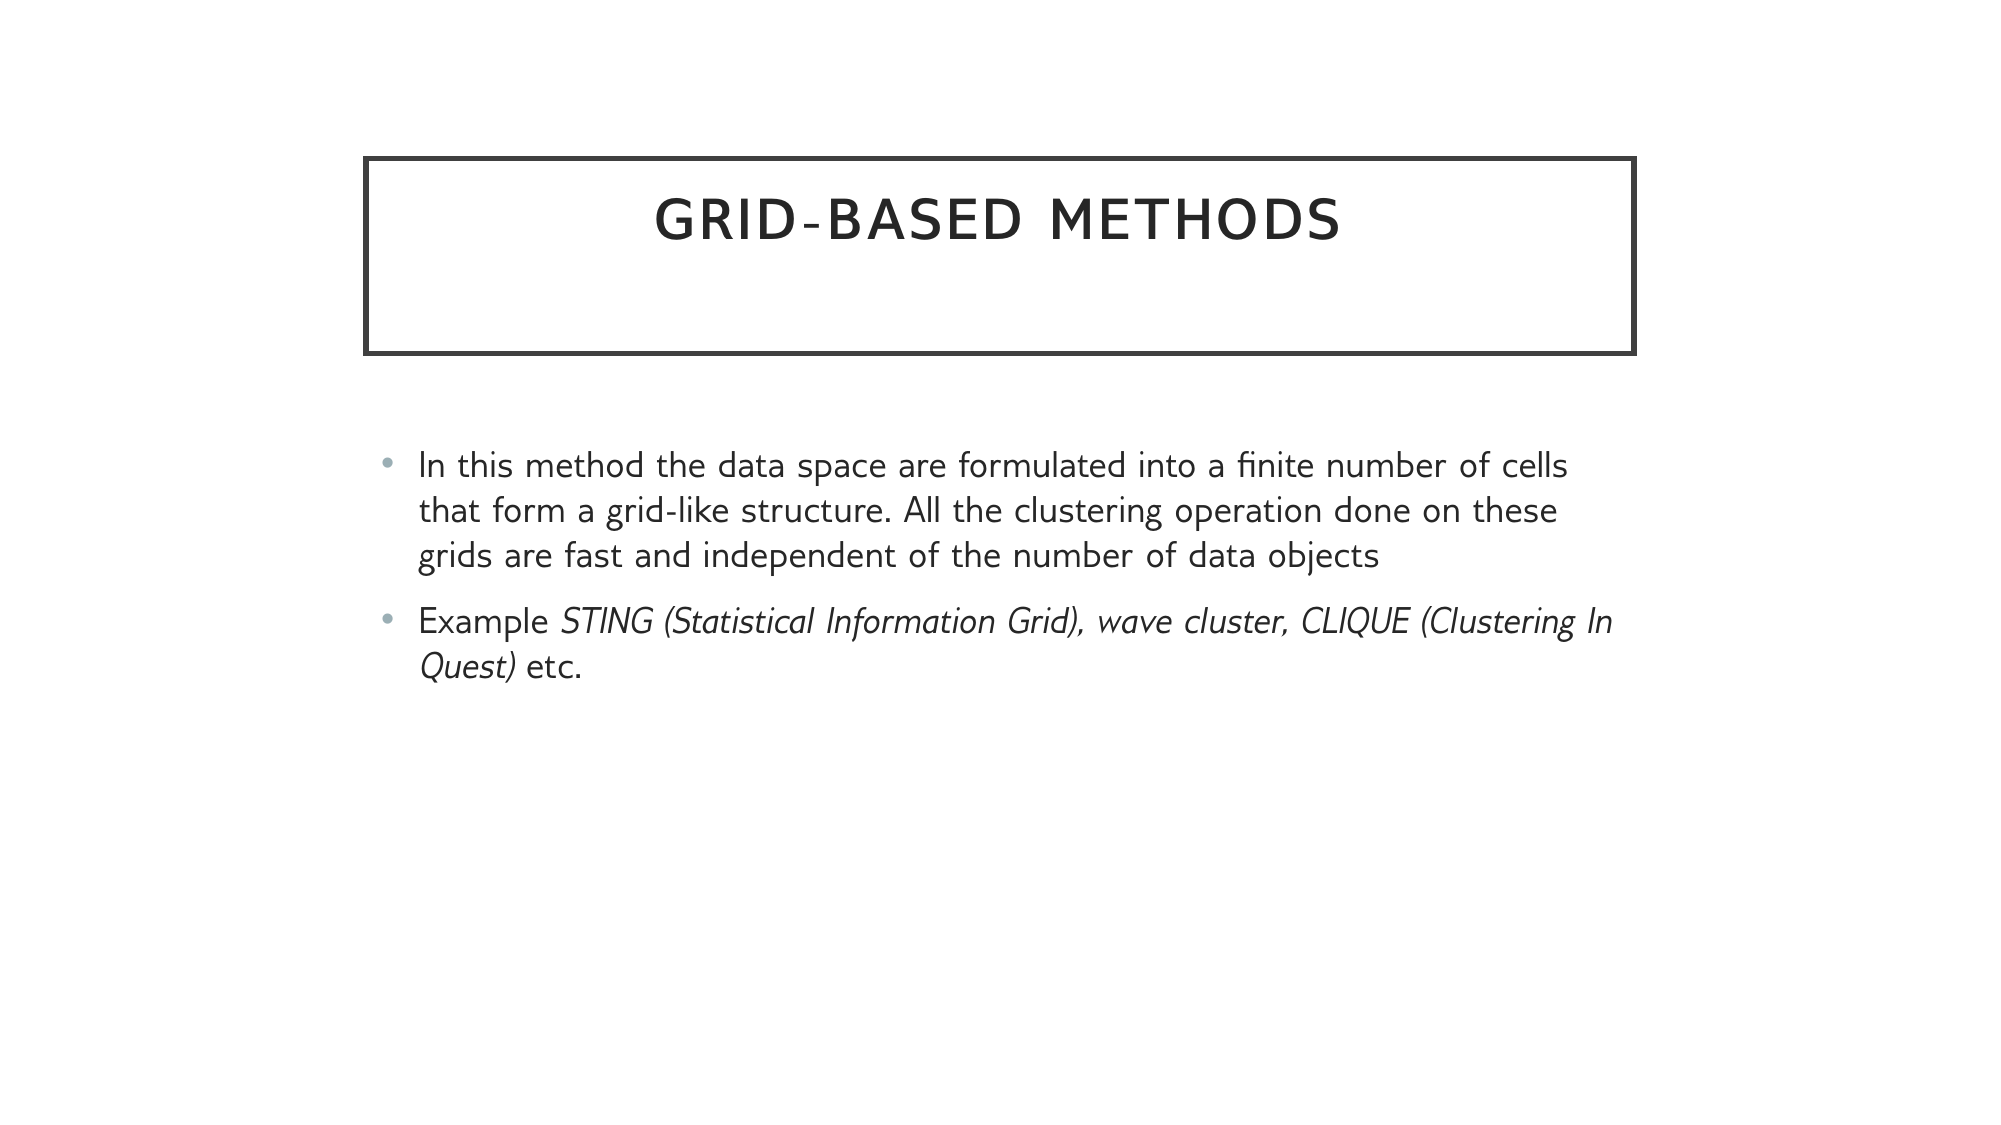

# Grid-based Methods
In this method the data space are formulated into a finite number of cells that form a grid-like structure. All the clustering operation done on these grids are fast and independent of the number of data objects
Example STING (Statistical Information Grid), wave cluster, CLIQUE (Clustering In Quest) etc.